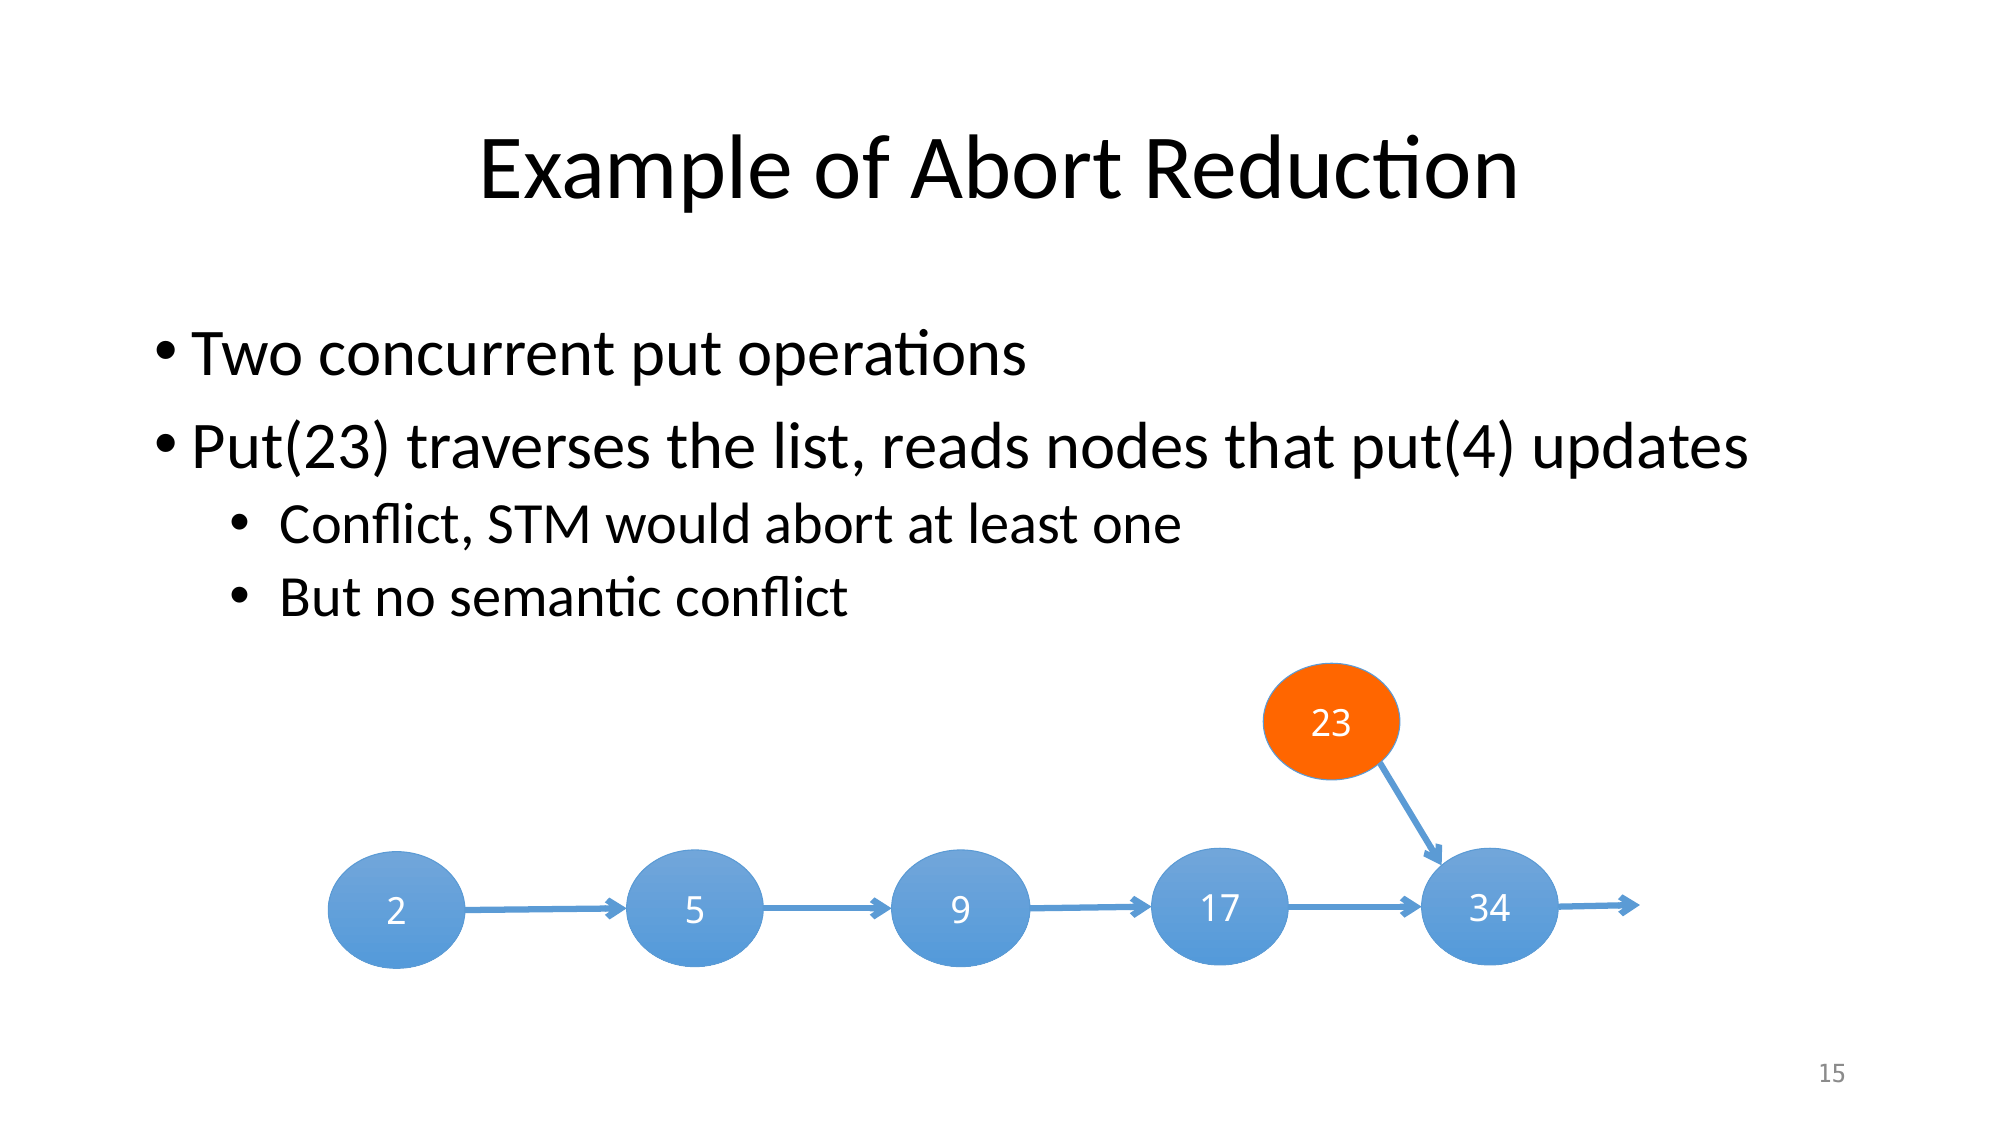

# Example of Abort Reduction
Two concurrent put operations
Put(23) traverses the list, reads nodes that put(4) updates
 Conflict, STM would abort at least one
 But no semantic conflict

23
17
34
5
9
2
15